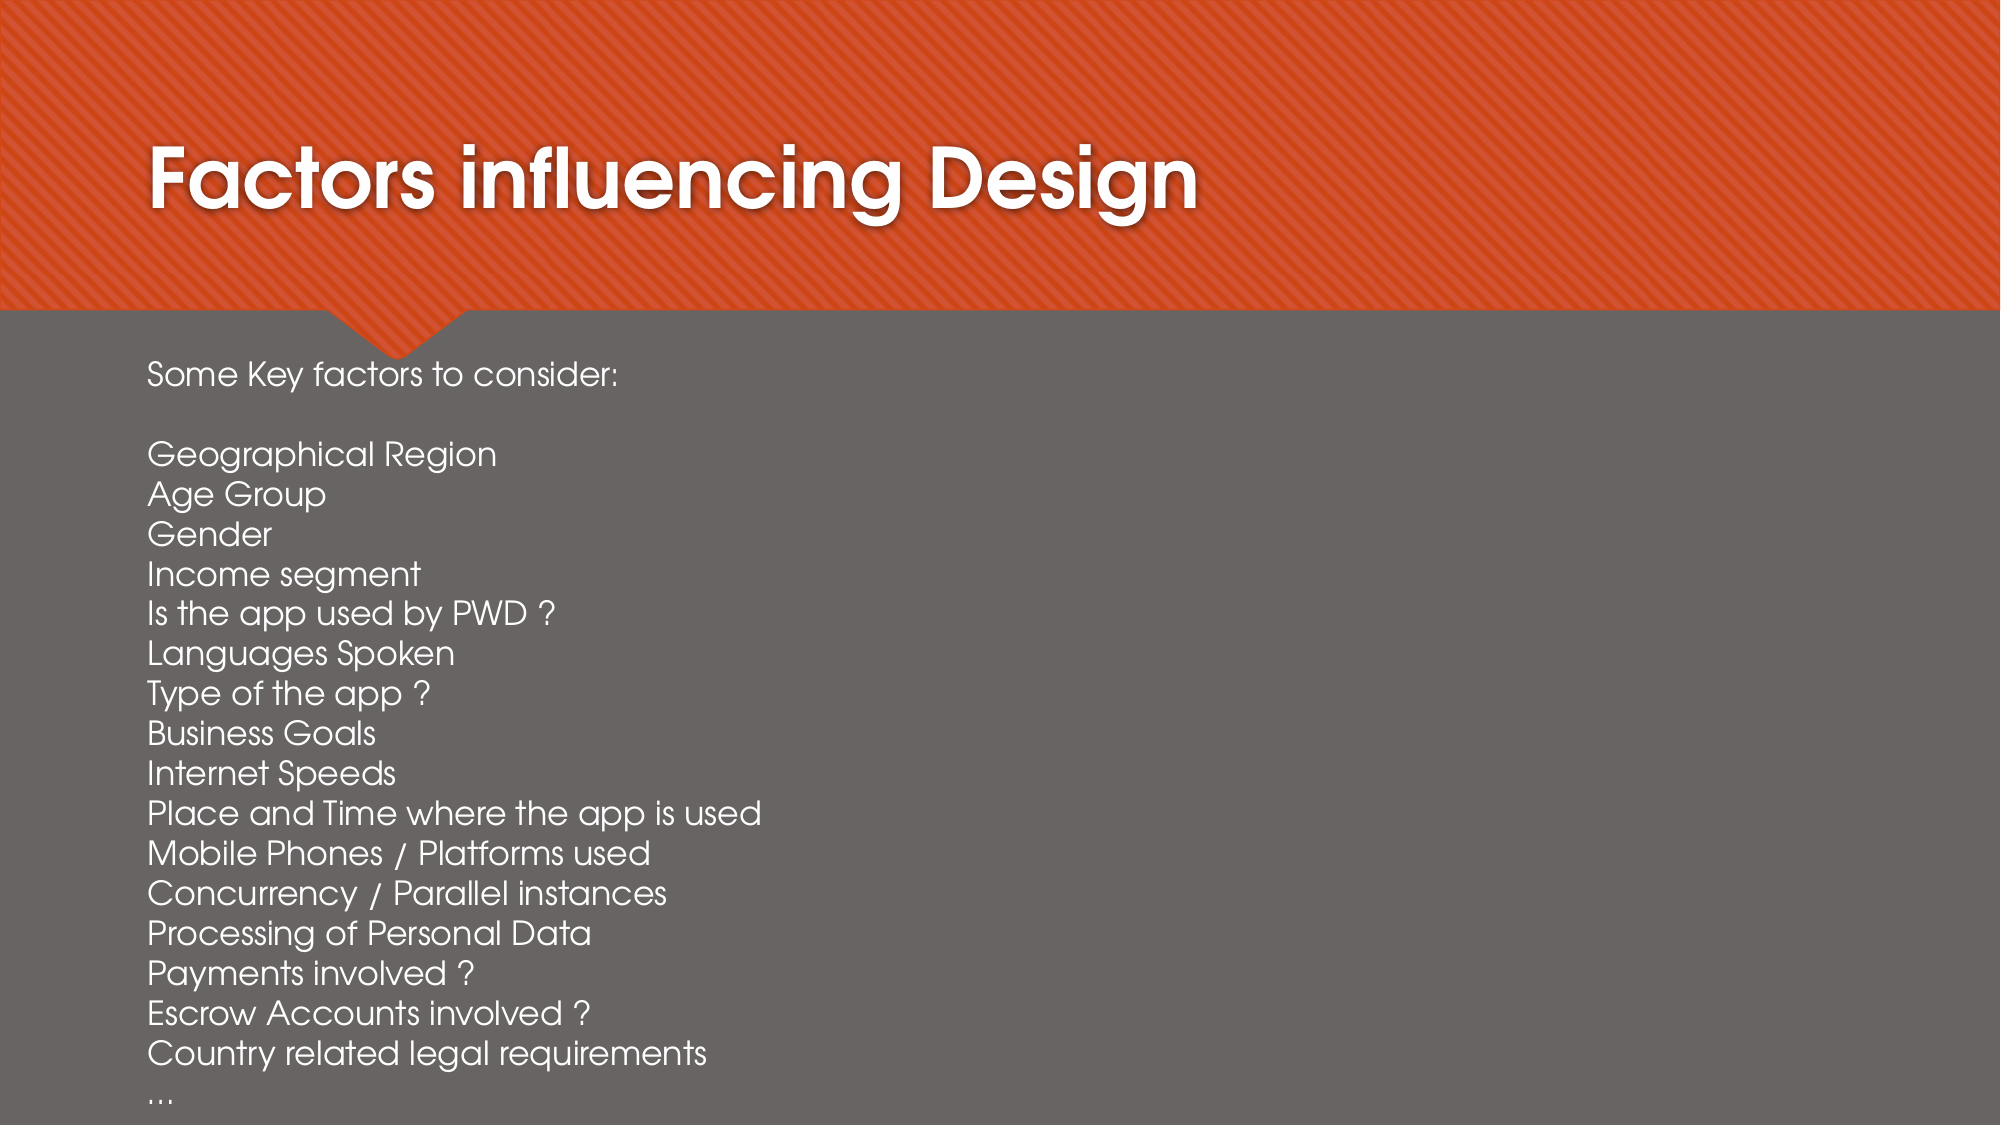

# Factors influencing Design
Some Key factors to consider:

Geographical Region
Age Group
Gender
Income segment
Is the app used by PWD ?
Languages Spoken
Type of the app ?
Business Goals
Internet Speeds
Place and Time where the app is used
Mobile Phones / Platforms used
Concurrency / Parallel instances
Processing of Personal Data
Payments involved ?
Escrow Accounts involved ?
Country related legal requirements
…